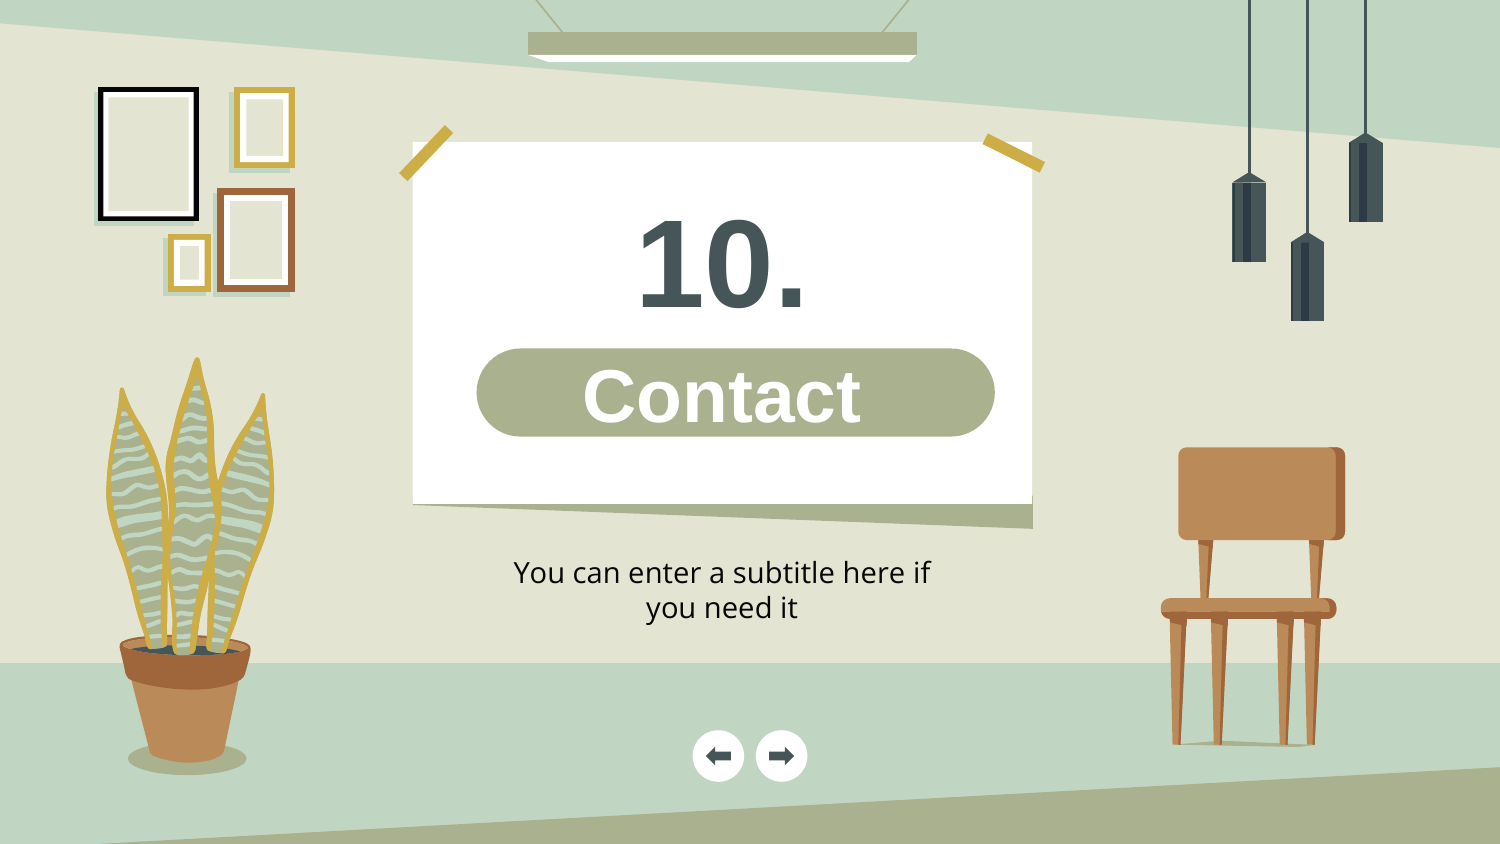

10.

# Contact

You can enter a subtitle here if you need it